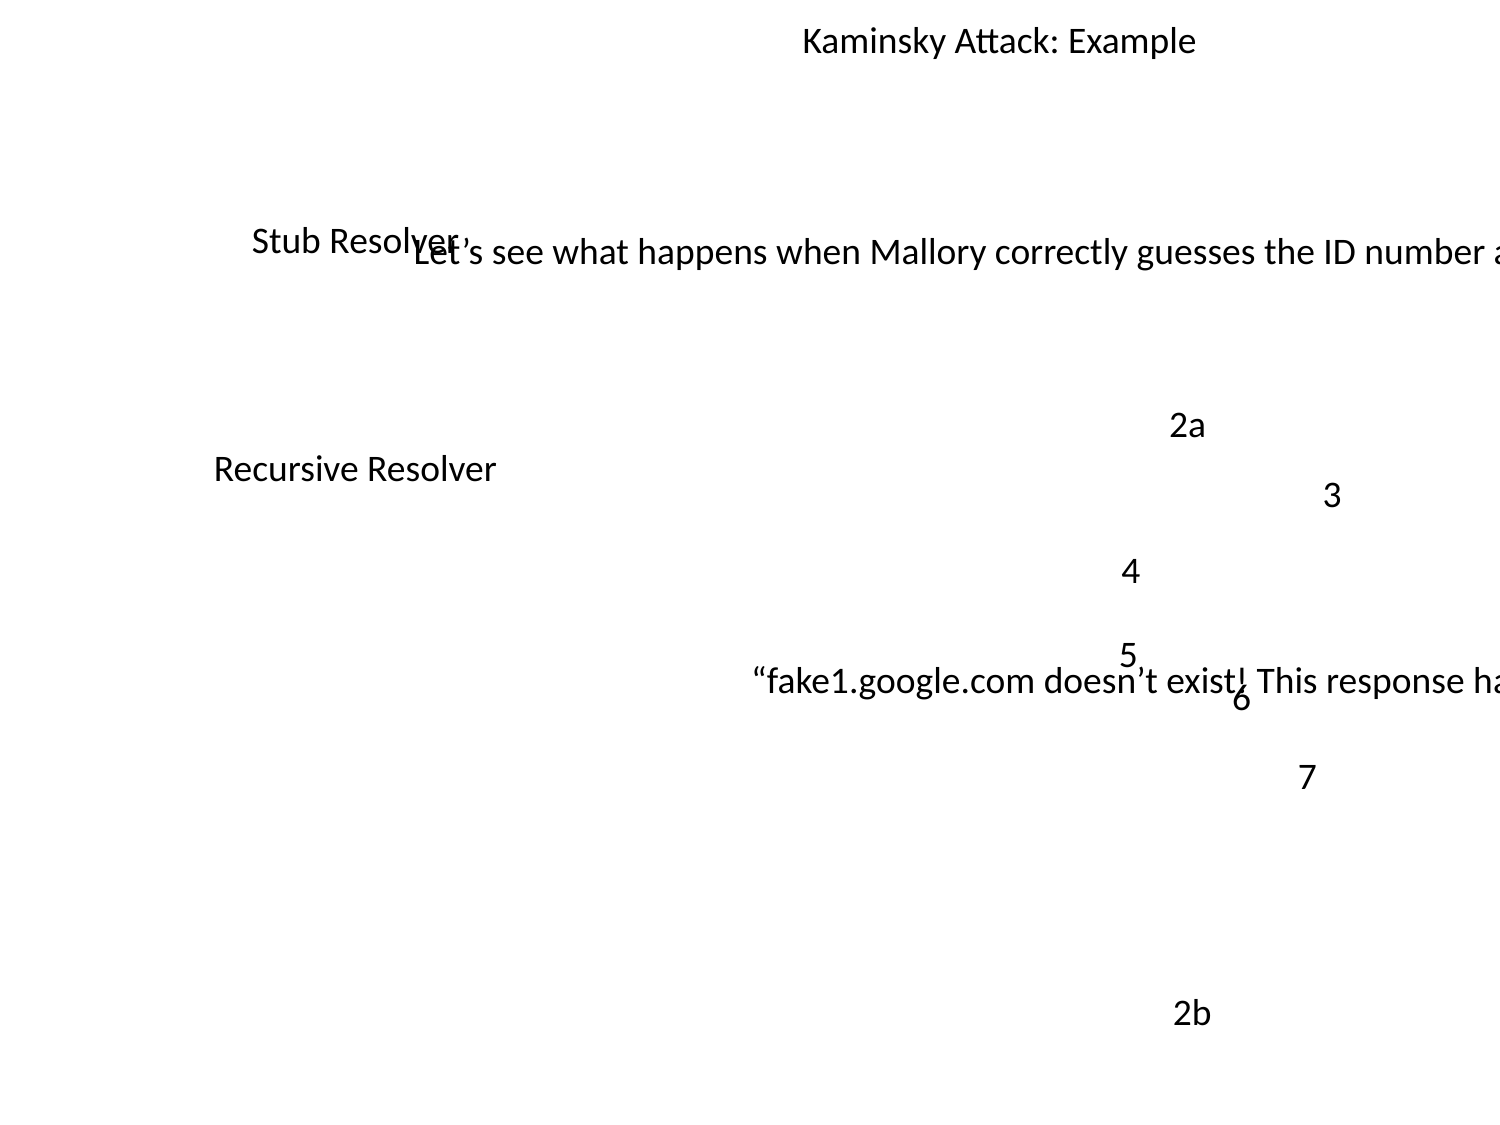

Kaminsky Attack: Example
Stub Resolver
Let’s see what happens when Mallory correctly guesses the ID number and wins the race condition
2a
.(root)

Recursive Resolver
3
4
.com
5
“fake1.google.com doesn’t exist! This response has ID 774.”
6
google.com
7
2b
Attacker